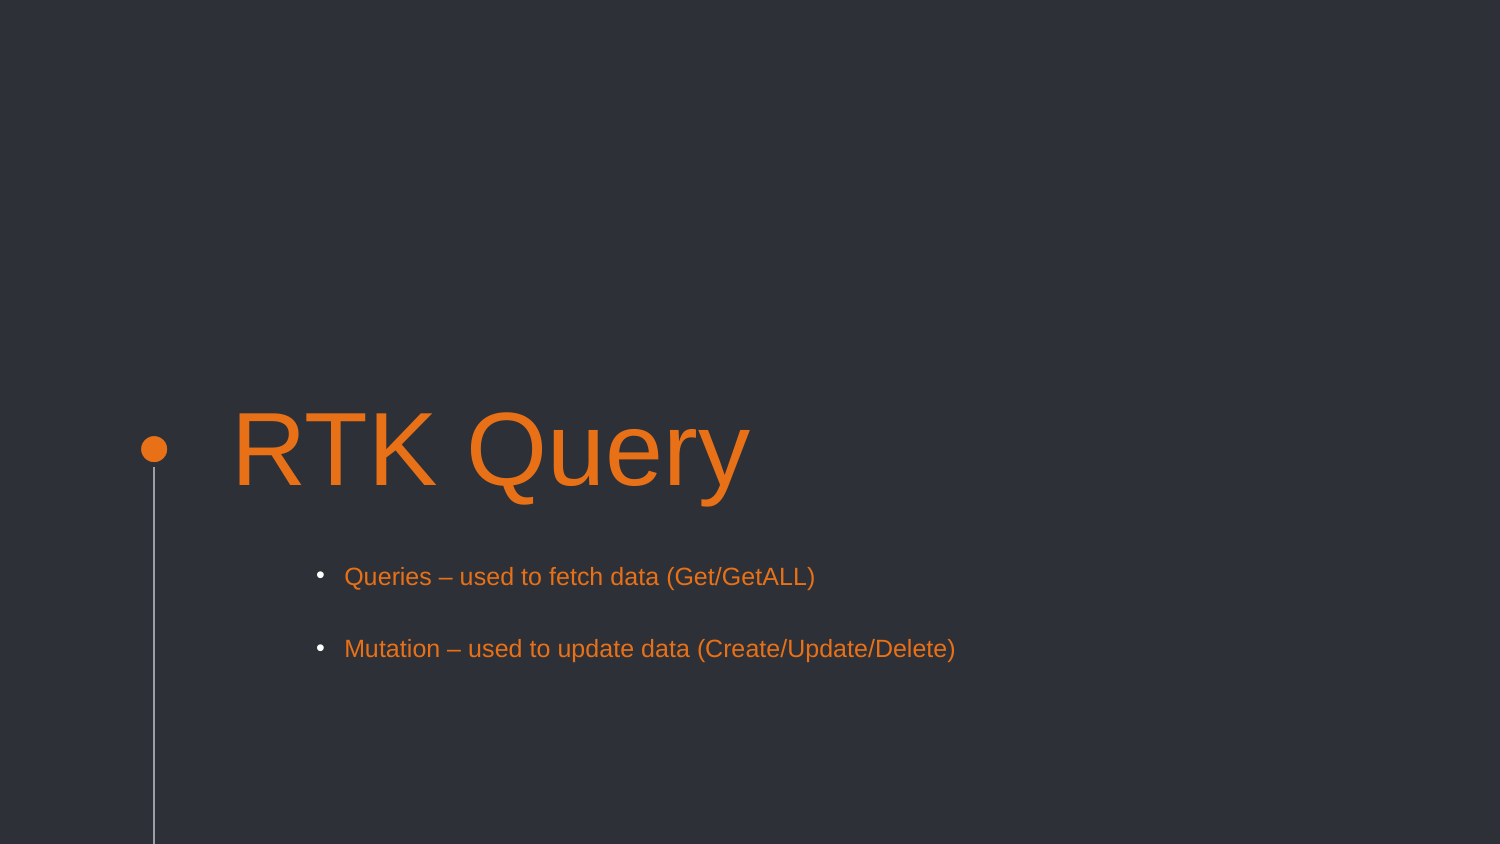

# RTK Query
Queries – used to fetch data (Get/GetALL)
Mutation – used to update data (Create/Update/Delete)